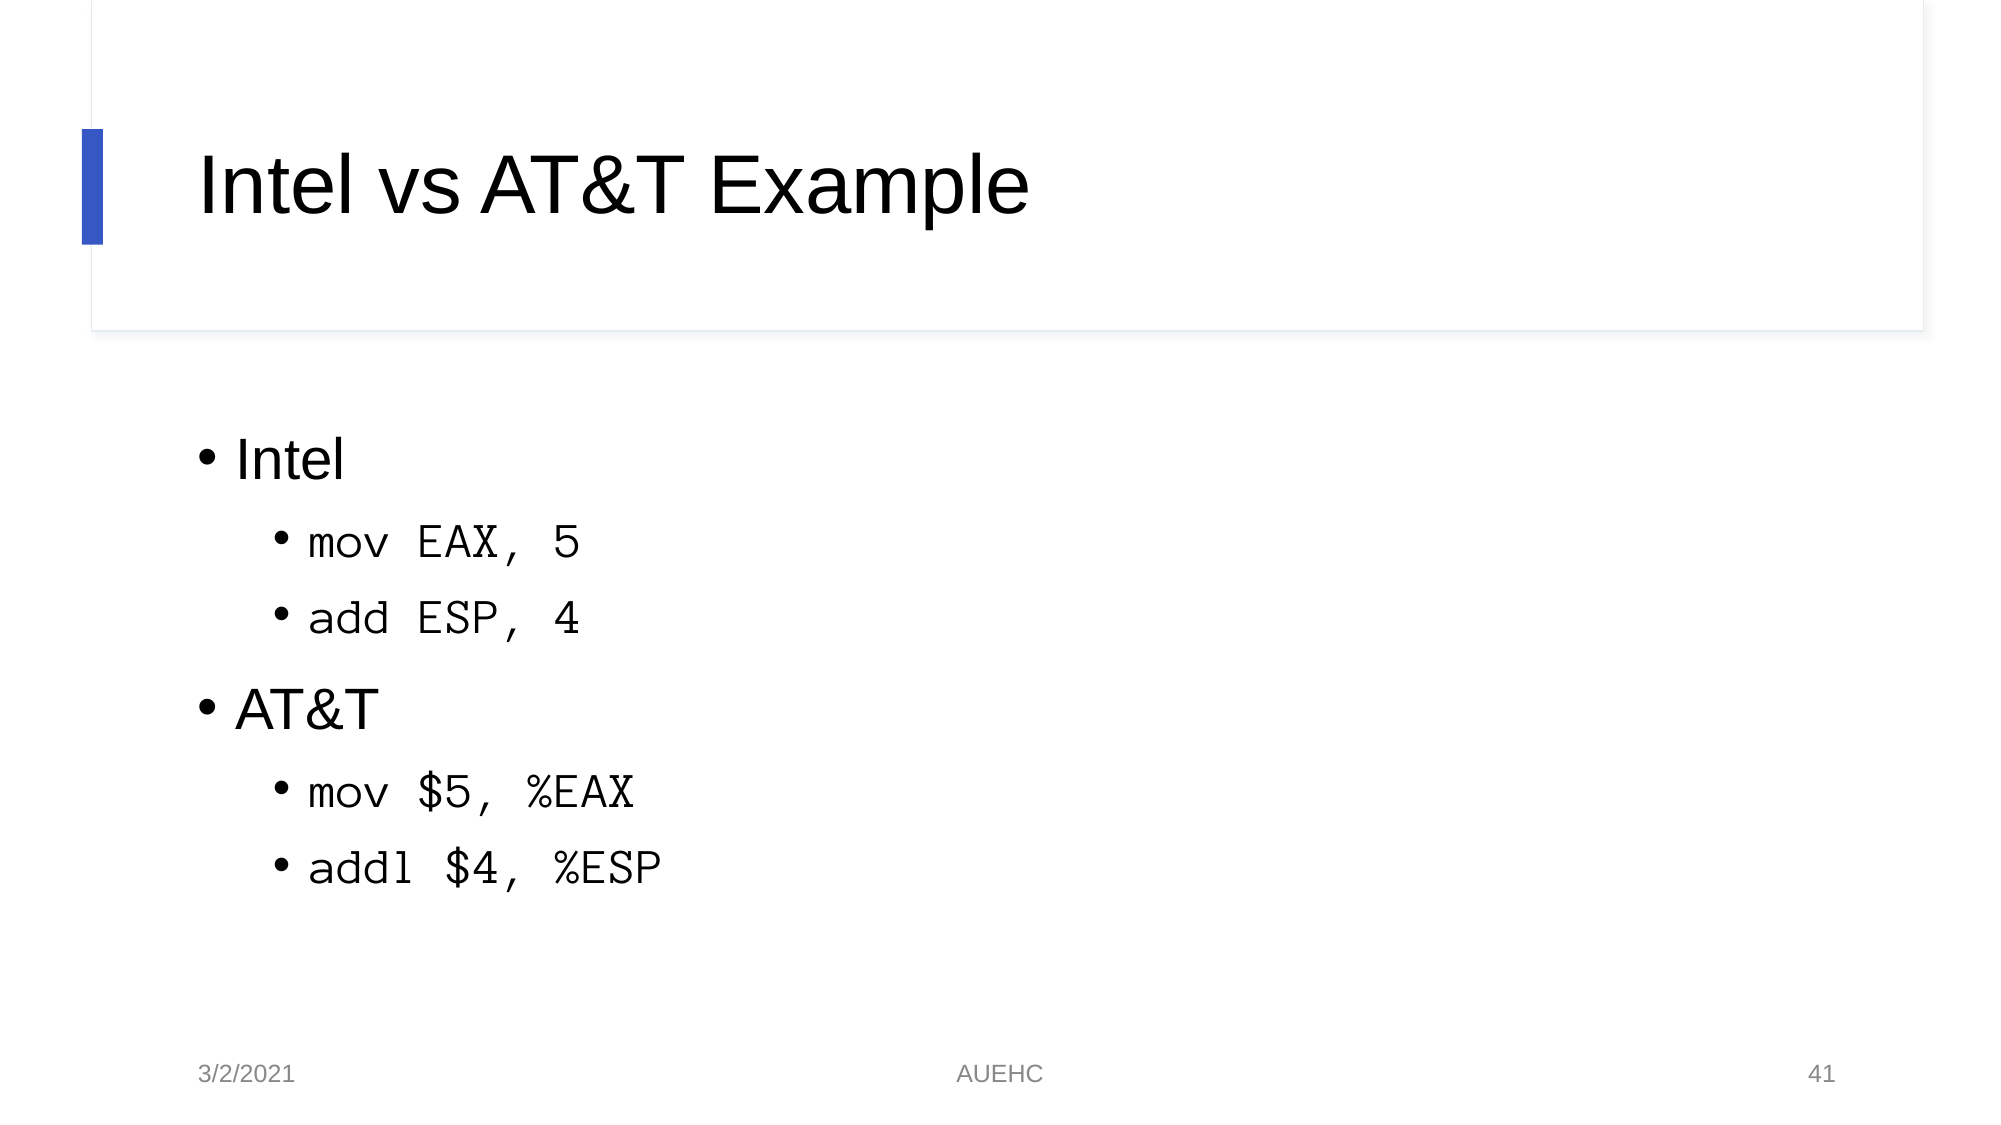

# Intel vs AT&T Example
Intel
mov EAX, 5
add ESP, 4
AT&T
mov $5, %EAX
addl $4, %ESP
3/2/2021
AUEHC
41